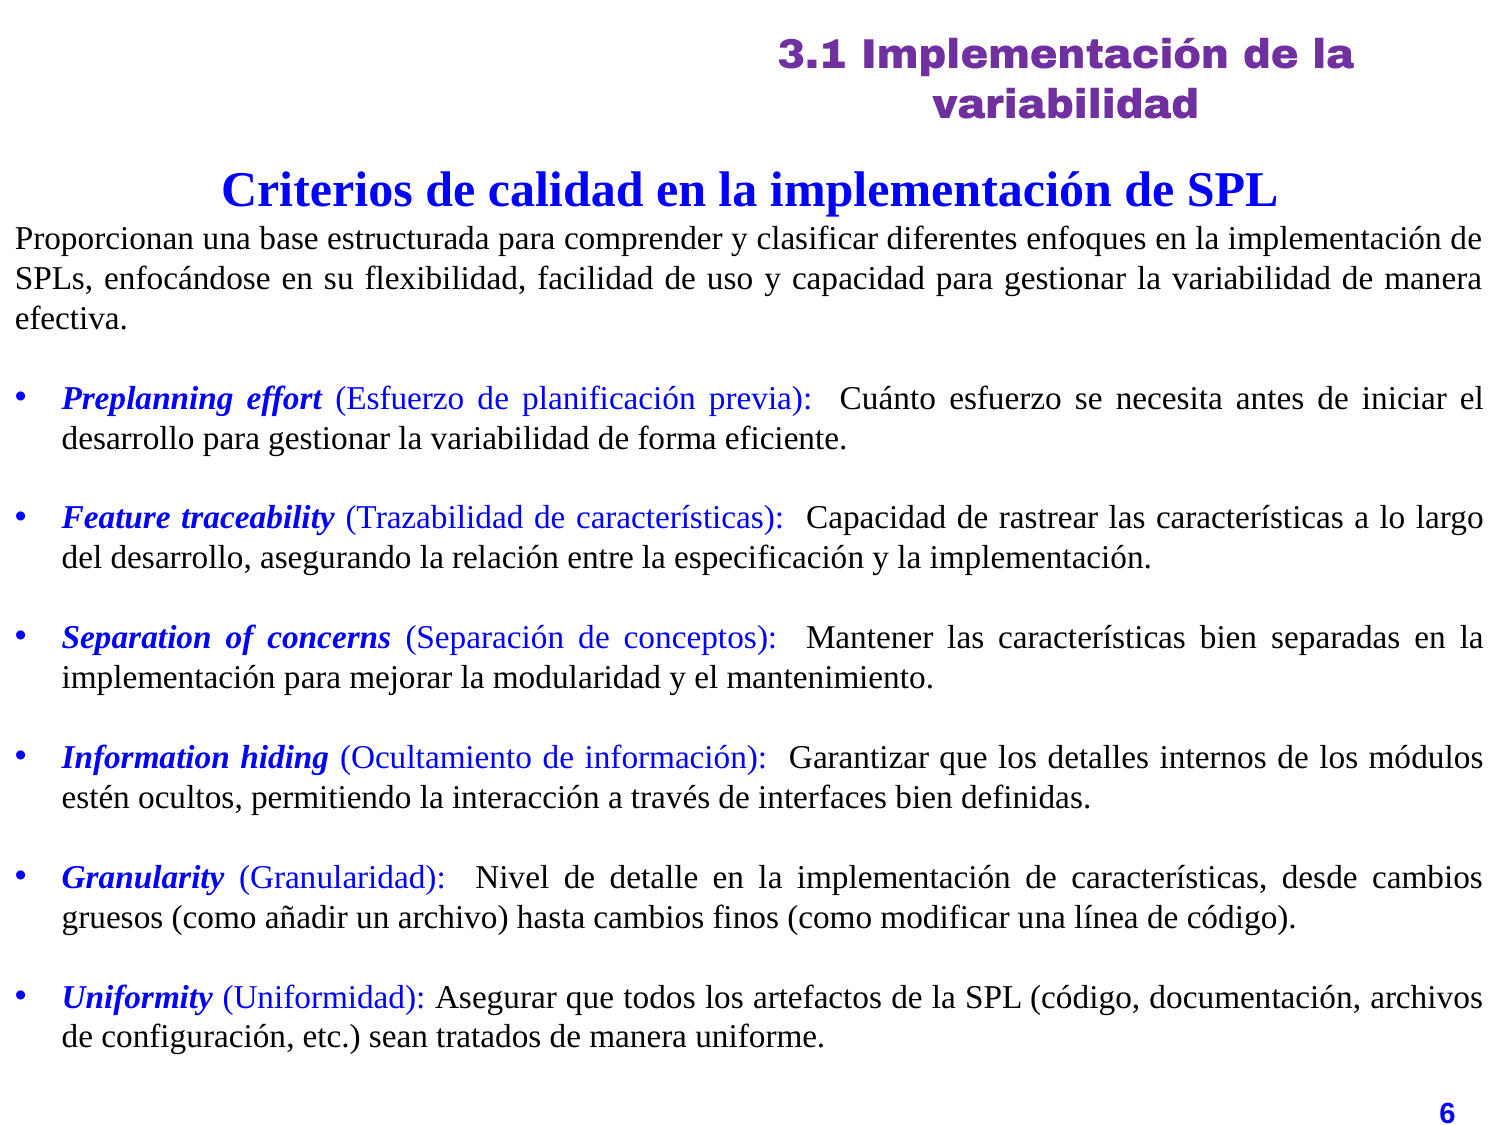

# 3.1 Implementación de la variabilidad
Criterios de calidad en la implementación de SPL
Proporcionan una base estructurada para comprender y clasificar diferentes enfoques en la implementación de SPLs, enfocándose en su flexibilidad, facilidad de uso y capacidad para gestionar la variabilidad de manera efectiva.

Preplanning effort (Esfuerzo de planificación previa):  Cuánto esfuerzo se necesita antes de iniciar el desarrollo para gestionar la variabilidad de forma eficiente.

Feature traceability (Trazabilidad de características):  Capacidad de rastrear las características a lo largo del desarrollo, asegurando la relación entre la especificación y la implementación.

Separation of concerns (Separación de conceptos):  Mantener las características bien separadas en la implementación para mejorar la modularidad y el mantenimiento.

Information hiding (Ocultamiento de información):  Garantizar que los detalles internos de los módulos estén ocultos, permitiendo la interacción a través de interfaces bien definidas.

Granularity (Granularidad):  Nivel de detalle en la implementación de características, desde cambios gruesos (como añadir un archivo) hasta cambios finos (como modificar una línea de código).

Uniformity (Uniformidad): Asegurar que todos los artefactos de la SPL (código, documentación, archivos de configuración, etc.) sean tratados de manera uniforme.